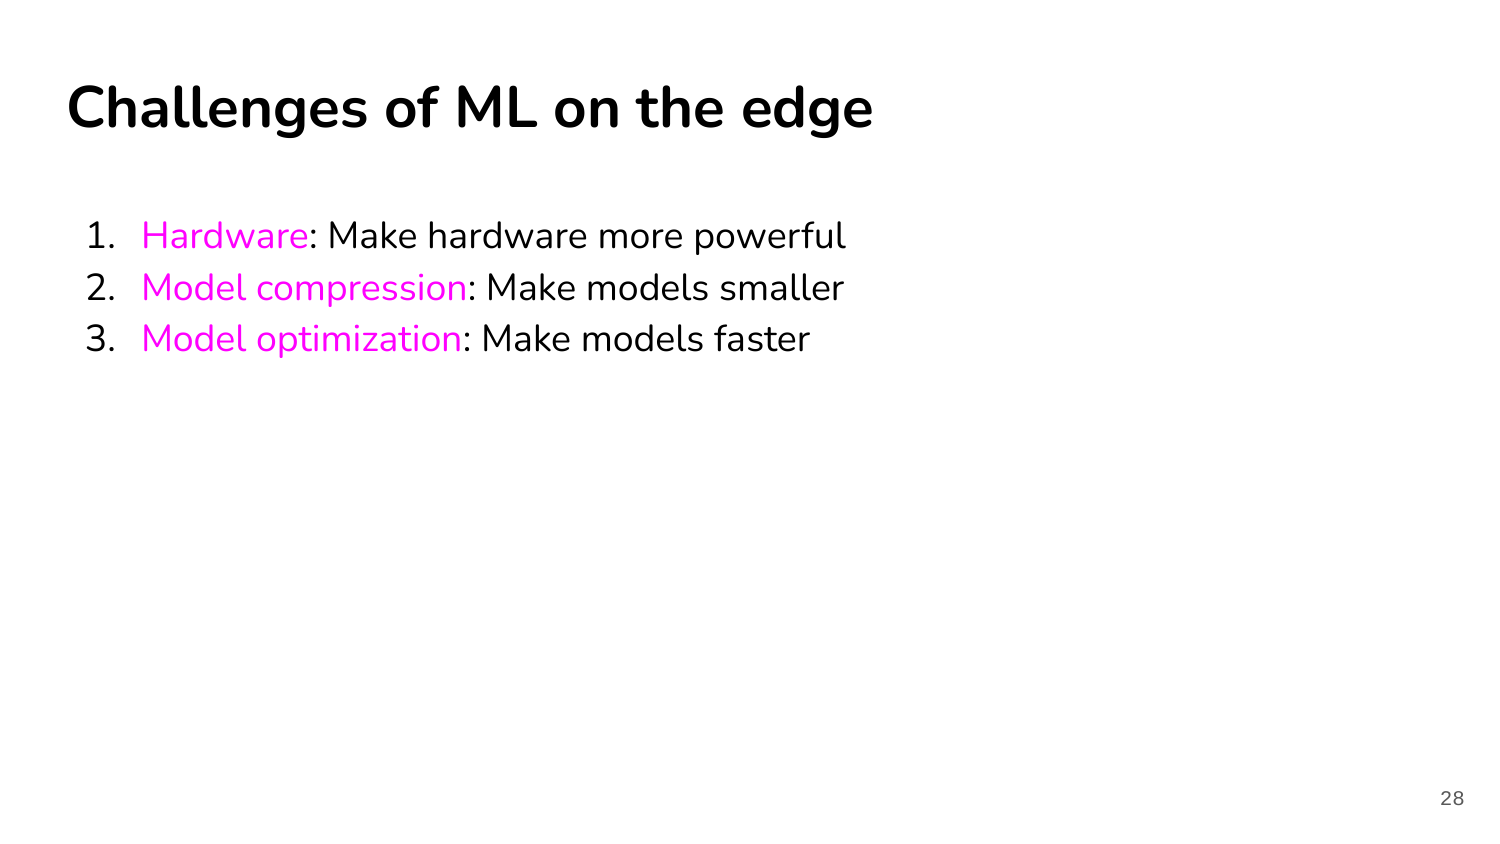

# Challenges of ML on the edge
Hardware: Make hardware more powerful
Model compression: Make models smaller
Model optimization: Make models faster

28